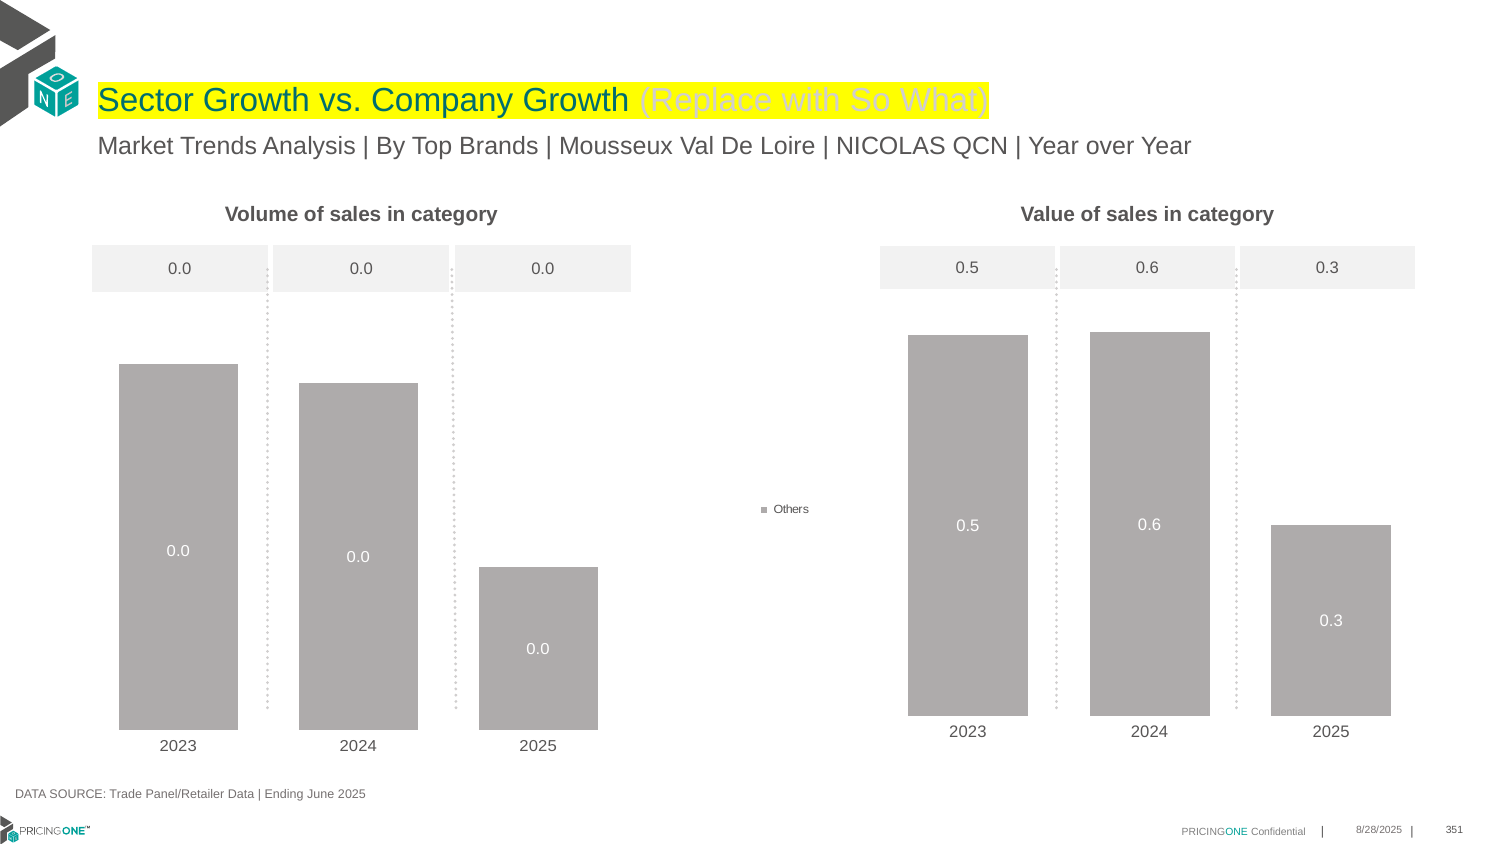

# Sector Growth vs. Company Growth (Replace with So What)
Market Trends Analysis | By Top Brands | Mousseux Val De Loire | NICOLAS QCN | Year over Year
| Value of sales in category |  |  |
| --- | --- | --- |
| 0.5 | 0.6 | 0.3 |
| Volume of sales in category |  |  |
| --- | --- | --- |
| 0.0 | 0.0 | 0.0 |

### Chart

| Category | Others |
|---|---|
| 2023 | 0.546538 |
| 2024 | 0.550447 |
| 2025 | 0.274145 |

### Chart

| Category | Others |
|---|---|
| 2023 | 0.038104 |
| 2024 | 0.036093 |
| 2025 | 0.017043 |
DATA SOURCE: Trade Panel/Retailer Data | Ending June 2025

8/28/2025
351